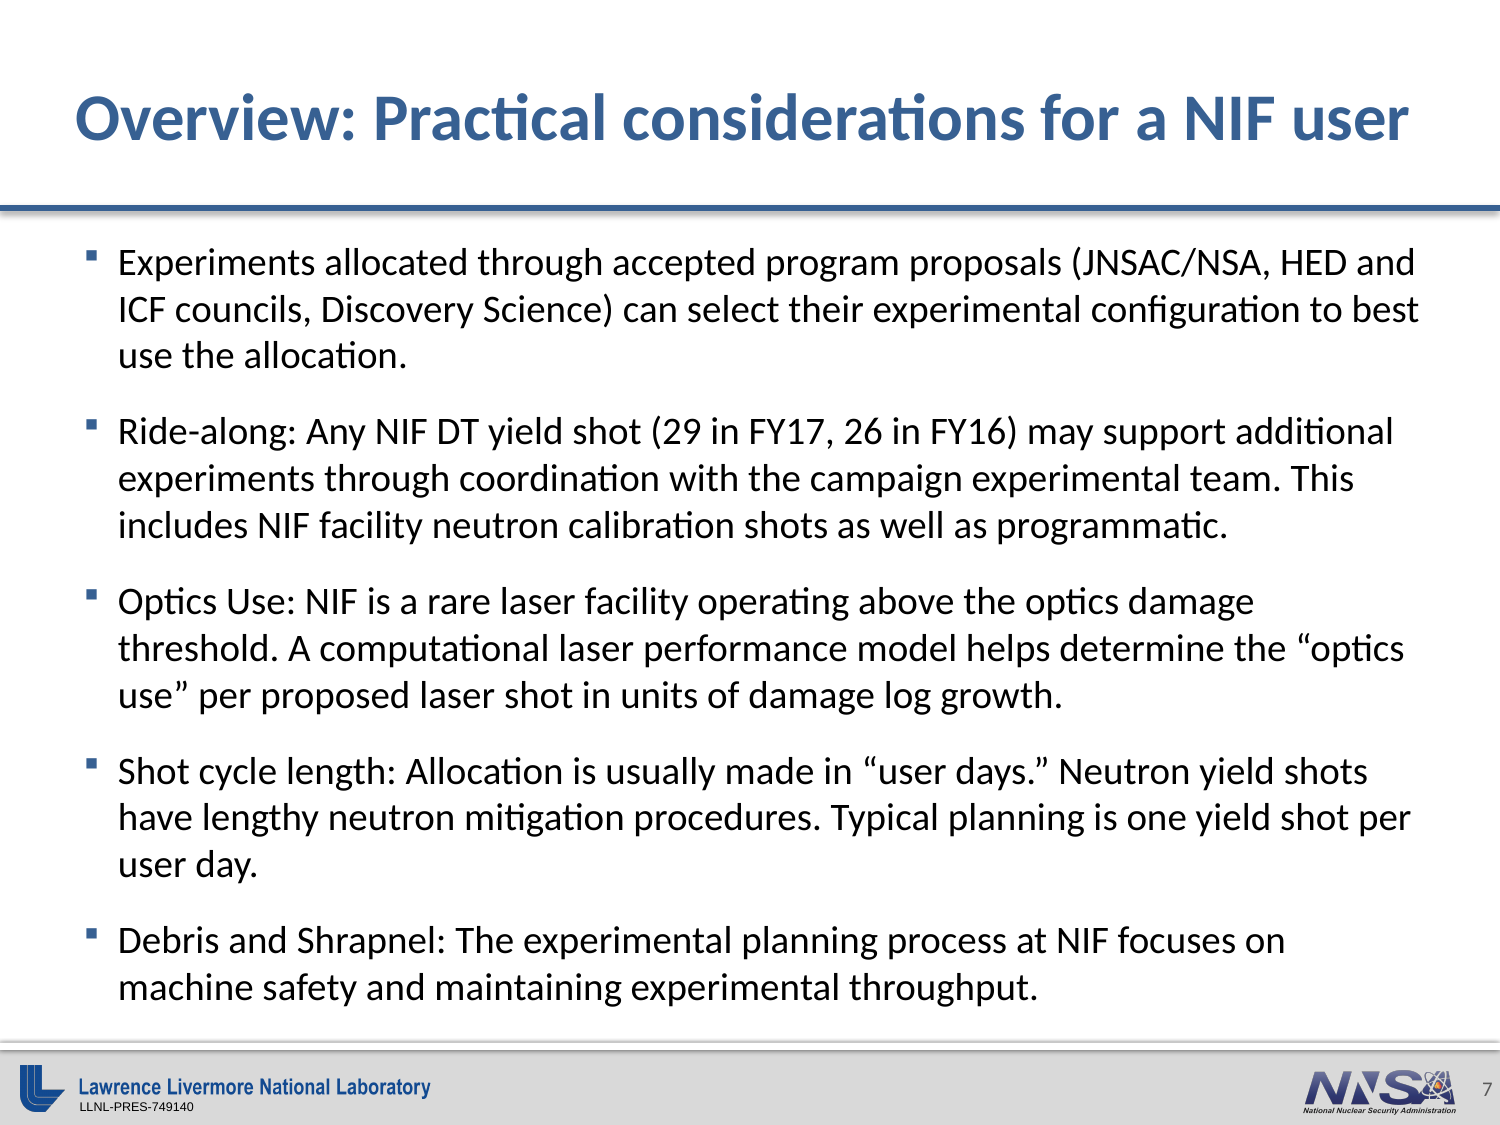

# Overview: Practical considerations for a NIF user
Experiments allocated through accepted program proposals (JNSAC/NSA, HED and ICF councils, Discovery Science) can select their experimental configuration to best use the allocation.
Ride-along: Any NIF DT yield shot (29 in FY17, 26 in FY16) may support additional experiments through coordination with the campaign experimental team. This includes NIF facility neutron calibration shots as well as programmatic.
Optics Use: NIF is a rare laser facility operating above the optics damage threshold. A computational laser performance model helps determine the “optics use” per proposed laser shot in units of damage log growth.
Shot cycle length: Allocation is usually made in “user days.” Neutron yield shots have lengthy neutron mitigation procedures. Typical planning is one yield shot per user day.
Debris and Shrapnel: The experimental planning process at NIF focuses on machine safety and maintaining experimental throughput.